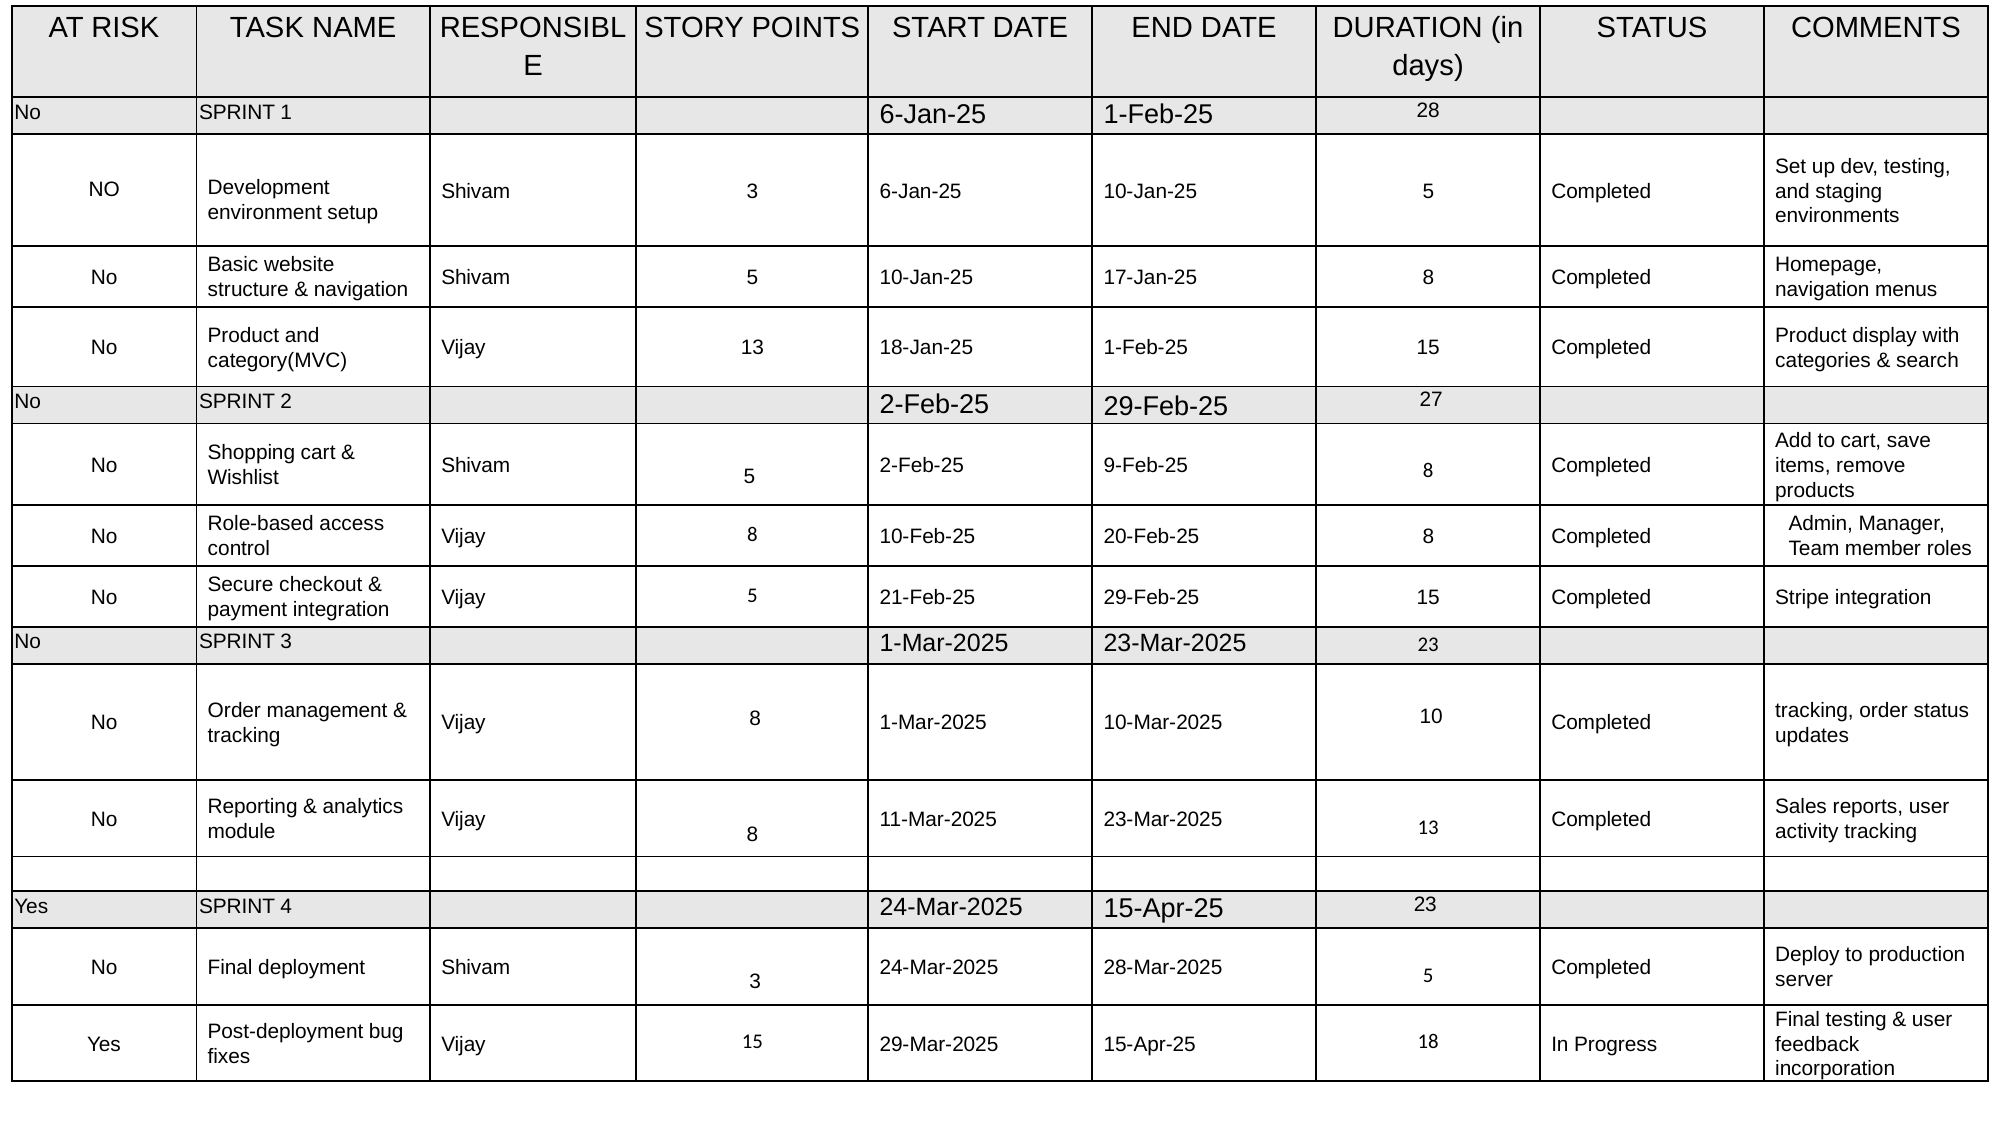

| AT RISK | TASK NAME | RESPONSIBLE | STORY POINTS | START DATE | END DATE | DURATION (in days) | STATUS | COMMENTS |
| --- | --- | --- | --- | --- | --- | --- | --- | --- |
| No | SPRINT 1 |  |  | 6-Jan-25 | 1-Feb-25 | 28 |  |  |
| NO | Development environment setup | Shivam | 3 | 6-Jan-25 | 10-Jan-25 | 5 | Completed | Set up dev, testing, and staging environments |
| No | Basic website structure & navigation | Shivam | 5 | 10-Jan-25 | 17-Jan-25 | 8 | Completed | Homepage, navigation menus |
| No | Product and category(MVC) | Vijay | 13 | 18-Jan-25 | 1-Feb-25 | 15 | Completed | Product display with categories & search |
| No | SPRINT 2 |  |  | 2-Feb-25 | 29-Feb-25 | 27 |  |  |
| No | Shopping cart & Wishlist | Shivam | 5 | 2-Feb-25 | 9-Feb-25 | 8 | Completed | Add to cart, save items, remove products |
| No | Role-based access control | Vijay | 8 | 10-Feb-25 | 20-Feb-25 | 8 | Completed | Admin, Manager, Team member roles |
| No | Secure checkout & payment integration | Vijay | 5 | 21-Feb-25 | 29-Feb-25 | 15 | Completed | Stripe integration |
| No | SPRINT 3 |  |  | 1-Mar-2025 | 23-Mar-2025 | 23 |  |  |
| No | Order management & tracking | Vijay | 8 | 1-Mar-2025 | 10-Mar-2025 | 10 | Completed | tracking, order status updates |
| No | Reporting & analytics module | Vijay | 8 | 11-Mar-2025 | 23-Mar-2025 | 13 | Completed | Sales reports, user activity tracking |
|  |  |  |  |  |  |  |  |  |
| Yes | SPRINT 4 |  |  | 24-Mar-2025 | 15-Apr-25 | 23 |  |  |
| No | Final deployment | Shivam | 3 | 24-Mar-2025 | 28-Mar-2025 | 5 | Completed | Deploy to production server |
| Yes | Post-deployment bug fixes | Vijay | 15 | 29-Mar-2025 | 15-Apr-25 | 18 | In Progress | Final testing & user feedback incorporation |